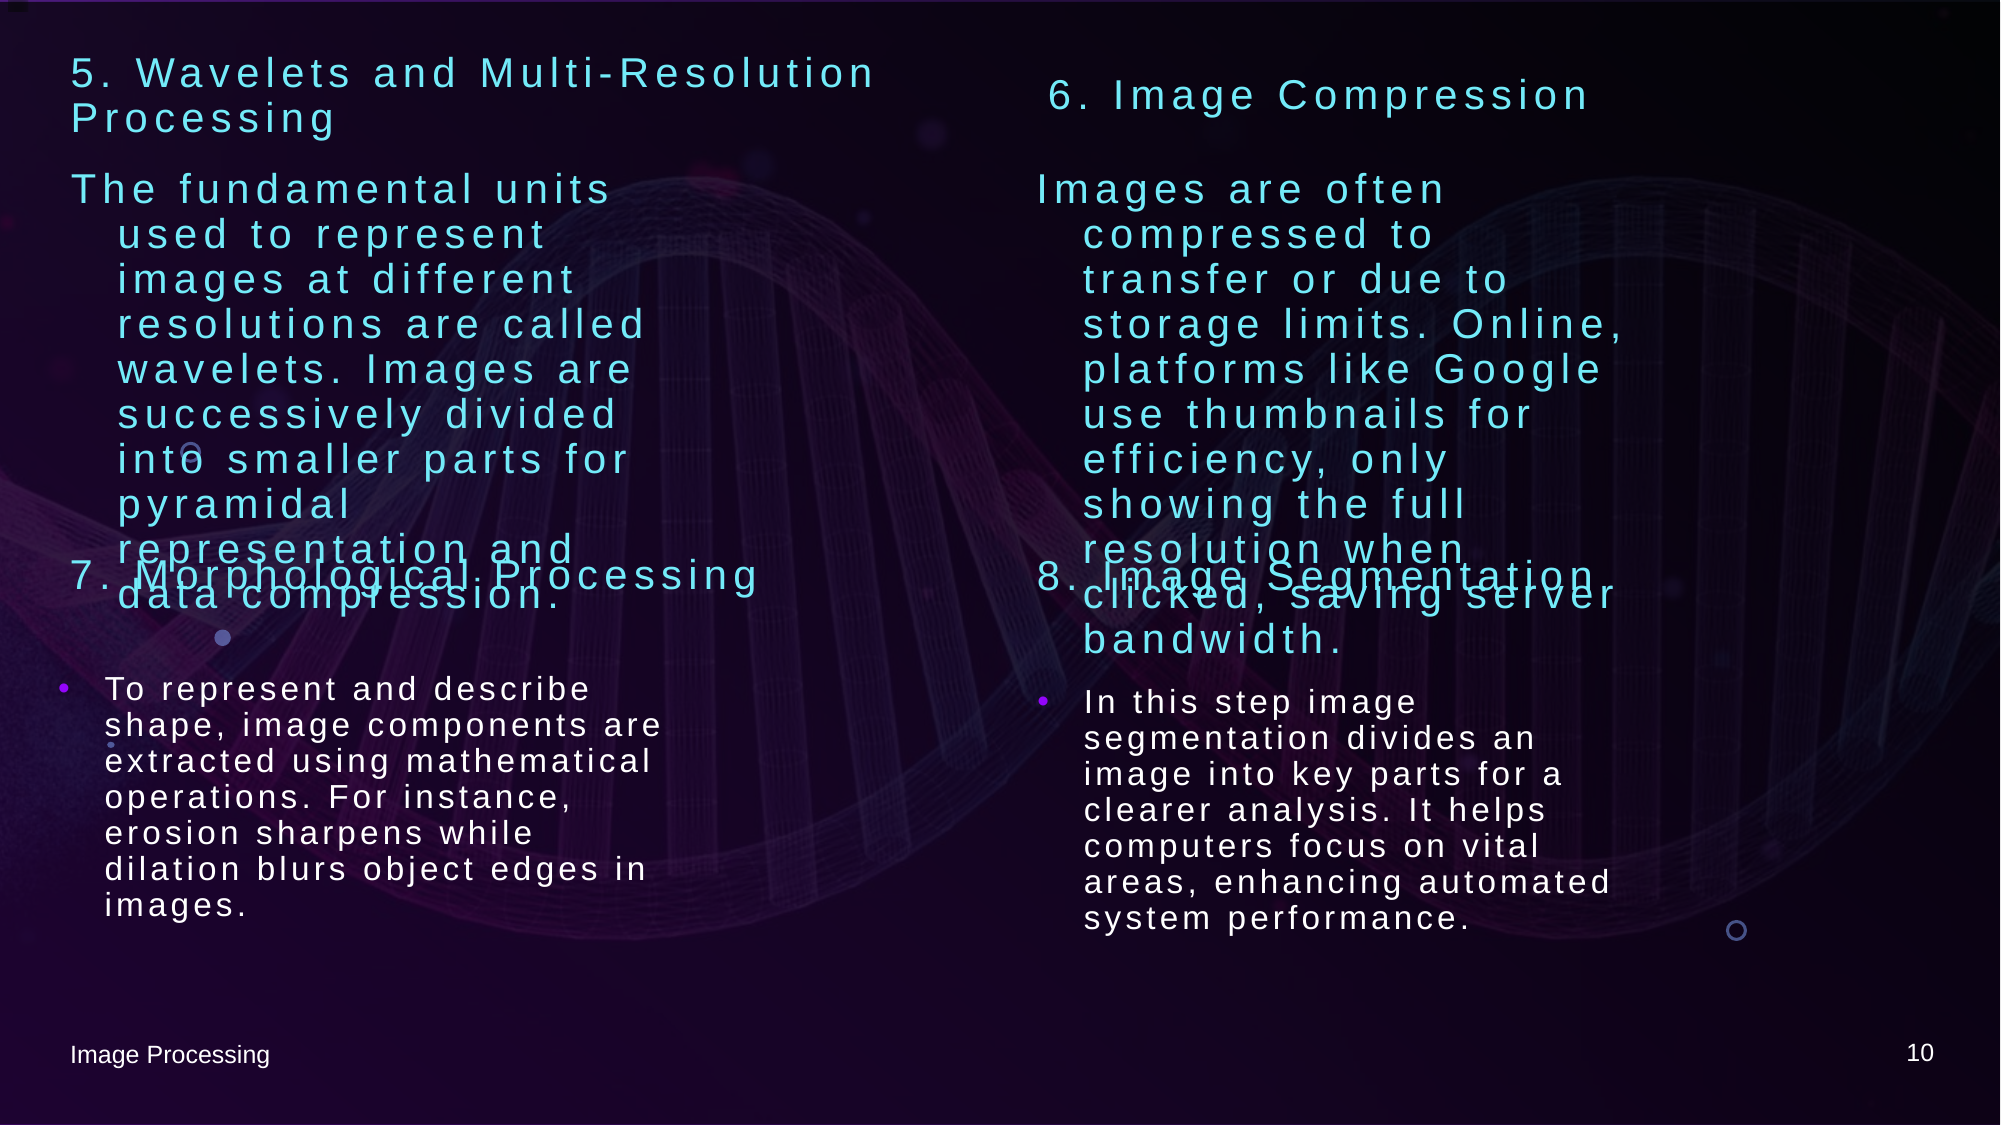

6. Image Compression
5. Wavelets and Multi-Resolution Processing
The fundamental units used to represent images at different resolutions are called wavelets. Images are successively divided into smaller parts for pyramidal representation and data compression.
Images are often compressed to transfer or due to storage limits. Online, platforms like Google use thumbnails for efficiency, only showing the full resolution when clicked, saving server bandwidth.

7. Morphological Processing
8. Image Segmentation
To represent and describe shape, image components are extracted using mathematical operations. For instance, erosion sharpens while dilation blurs object edges in images.
In this step image segmentation divides an image into key parts for a clearer analysis. It helps computers focus on vital areas, enhancing automated system performance.
10
Image Processing